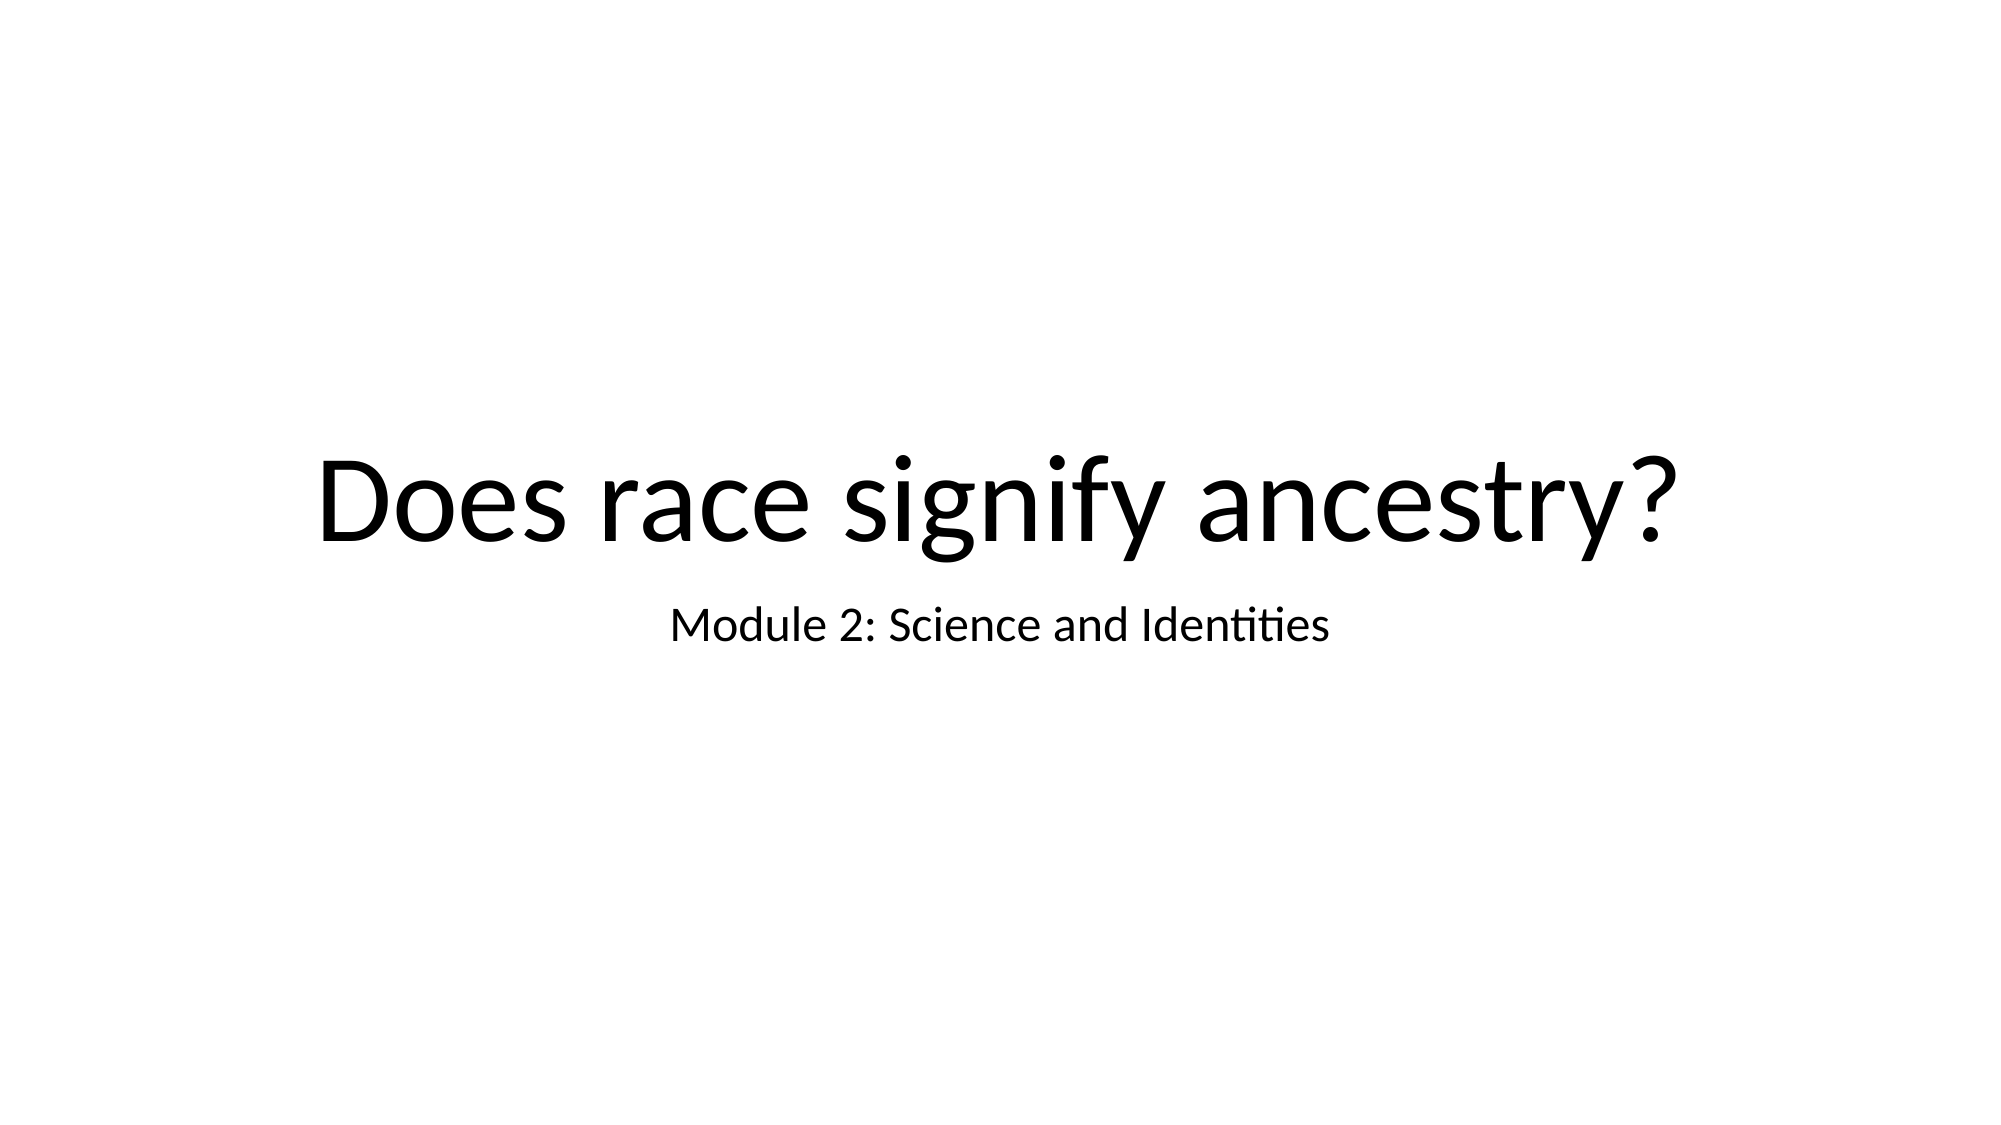

# Does race signify ancestry?
Module 2: Science and Identities